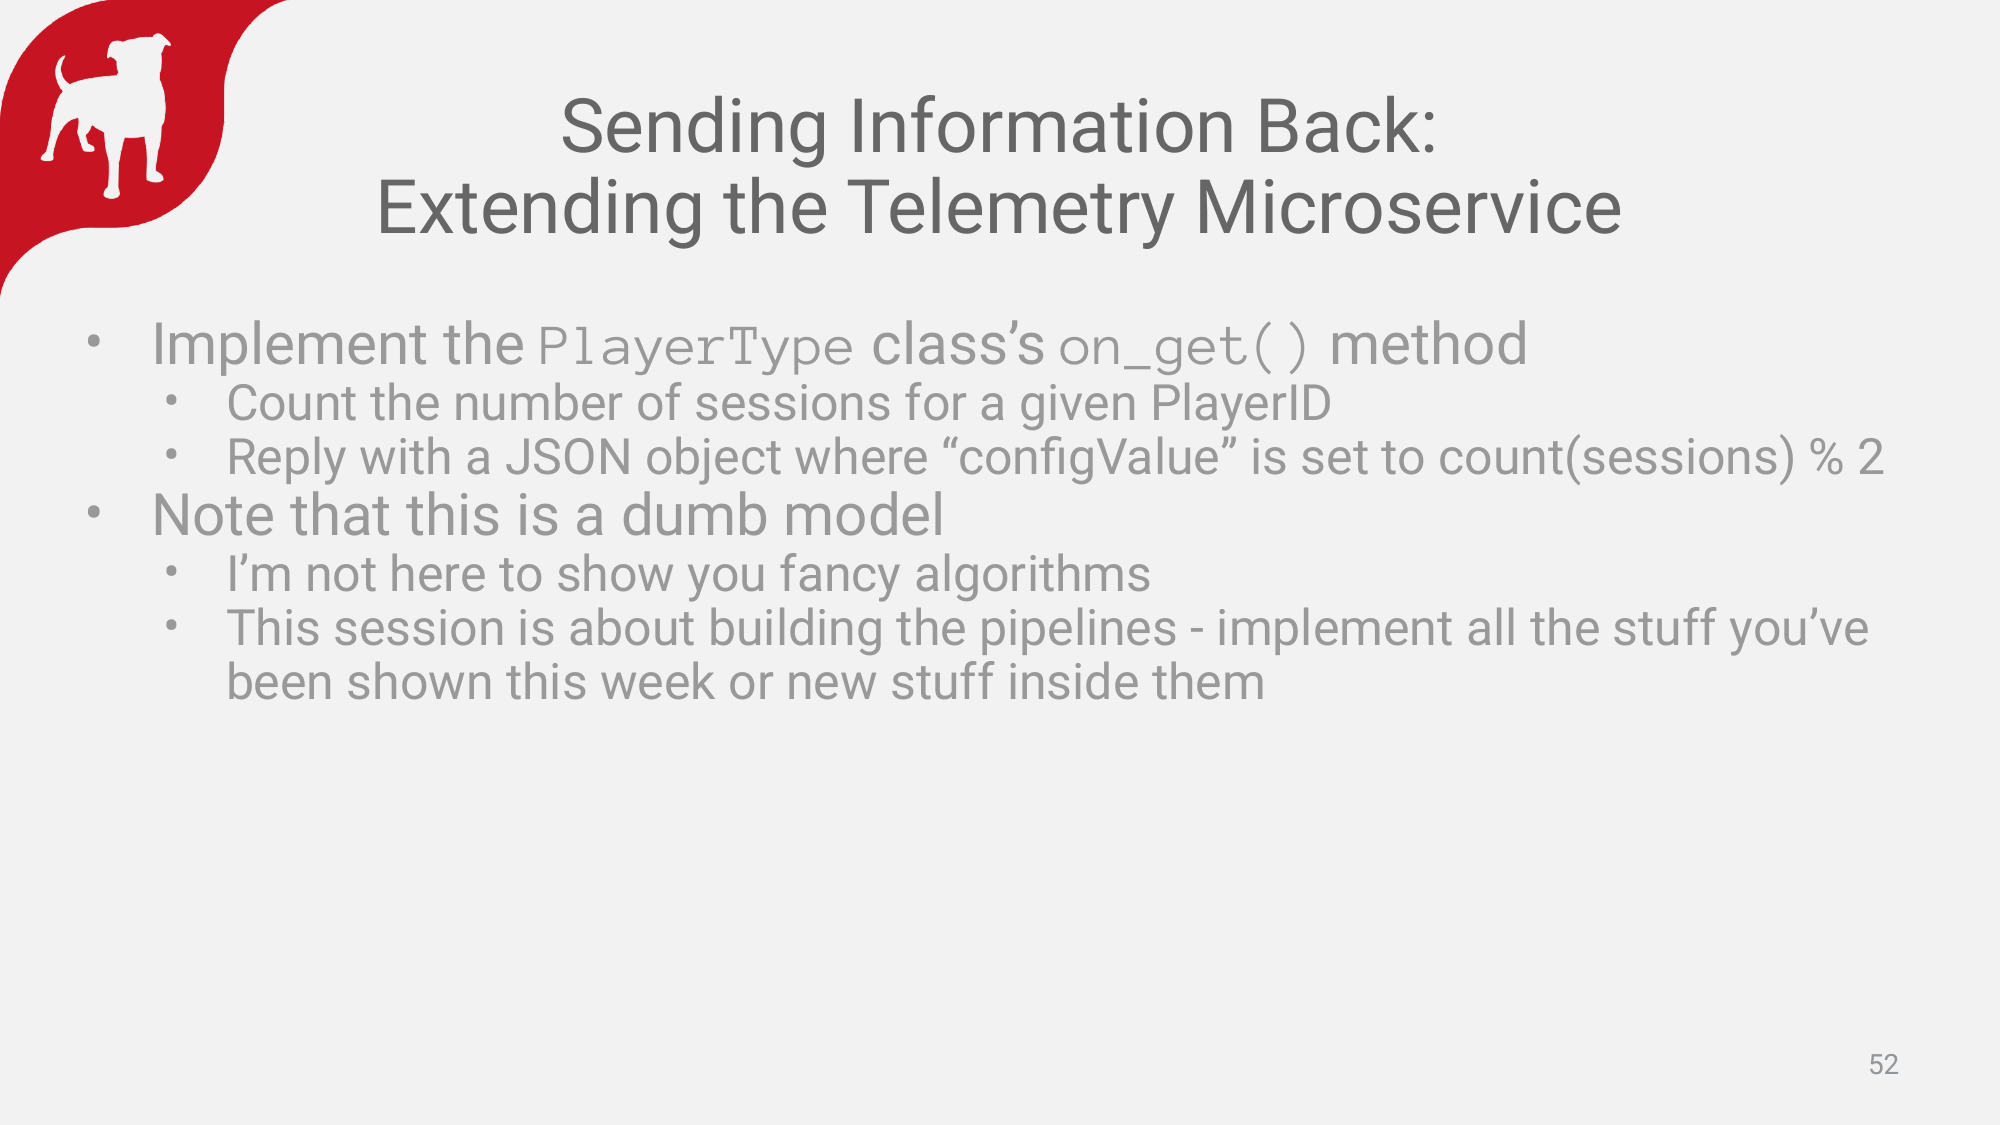

# Sending Information Back:
Extending the Telemetry Microservice
Implement the PlayerType class’s on_get() method
Count the number of sessions for a given PlayerID
Reply with a JSON object where “configValue” is set to count(sessions) % 2
Note that this is a dumb model
I’m not here to show you fancy algorithms
This session is about building the pipelines - implement all the stuff you’ve been shown this week or new stuff inside them
52